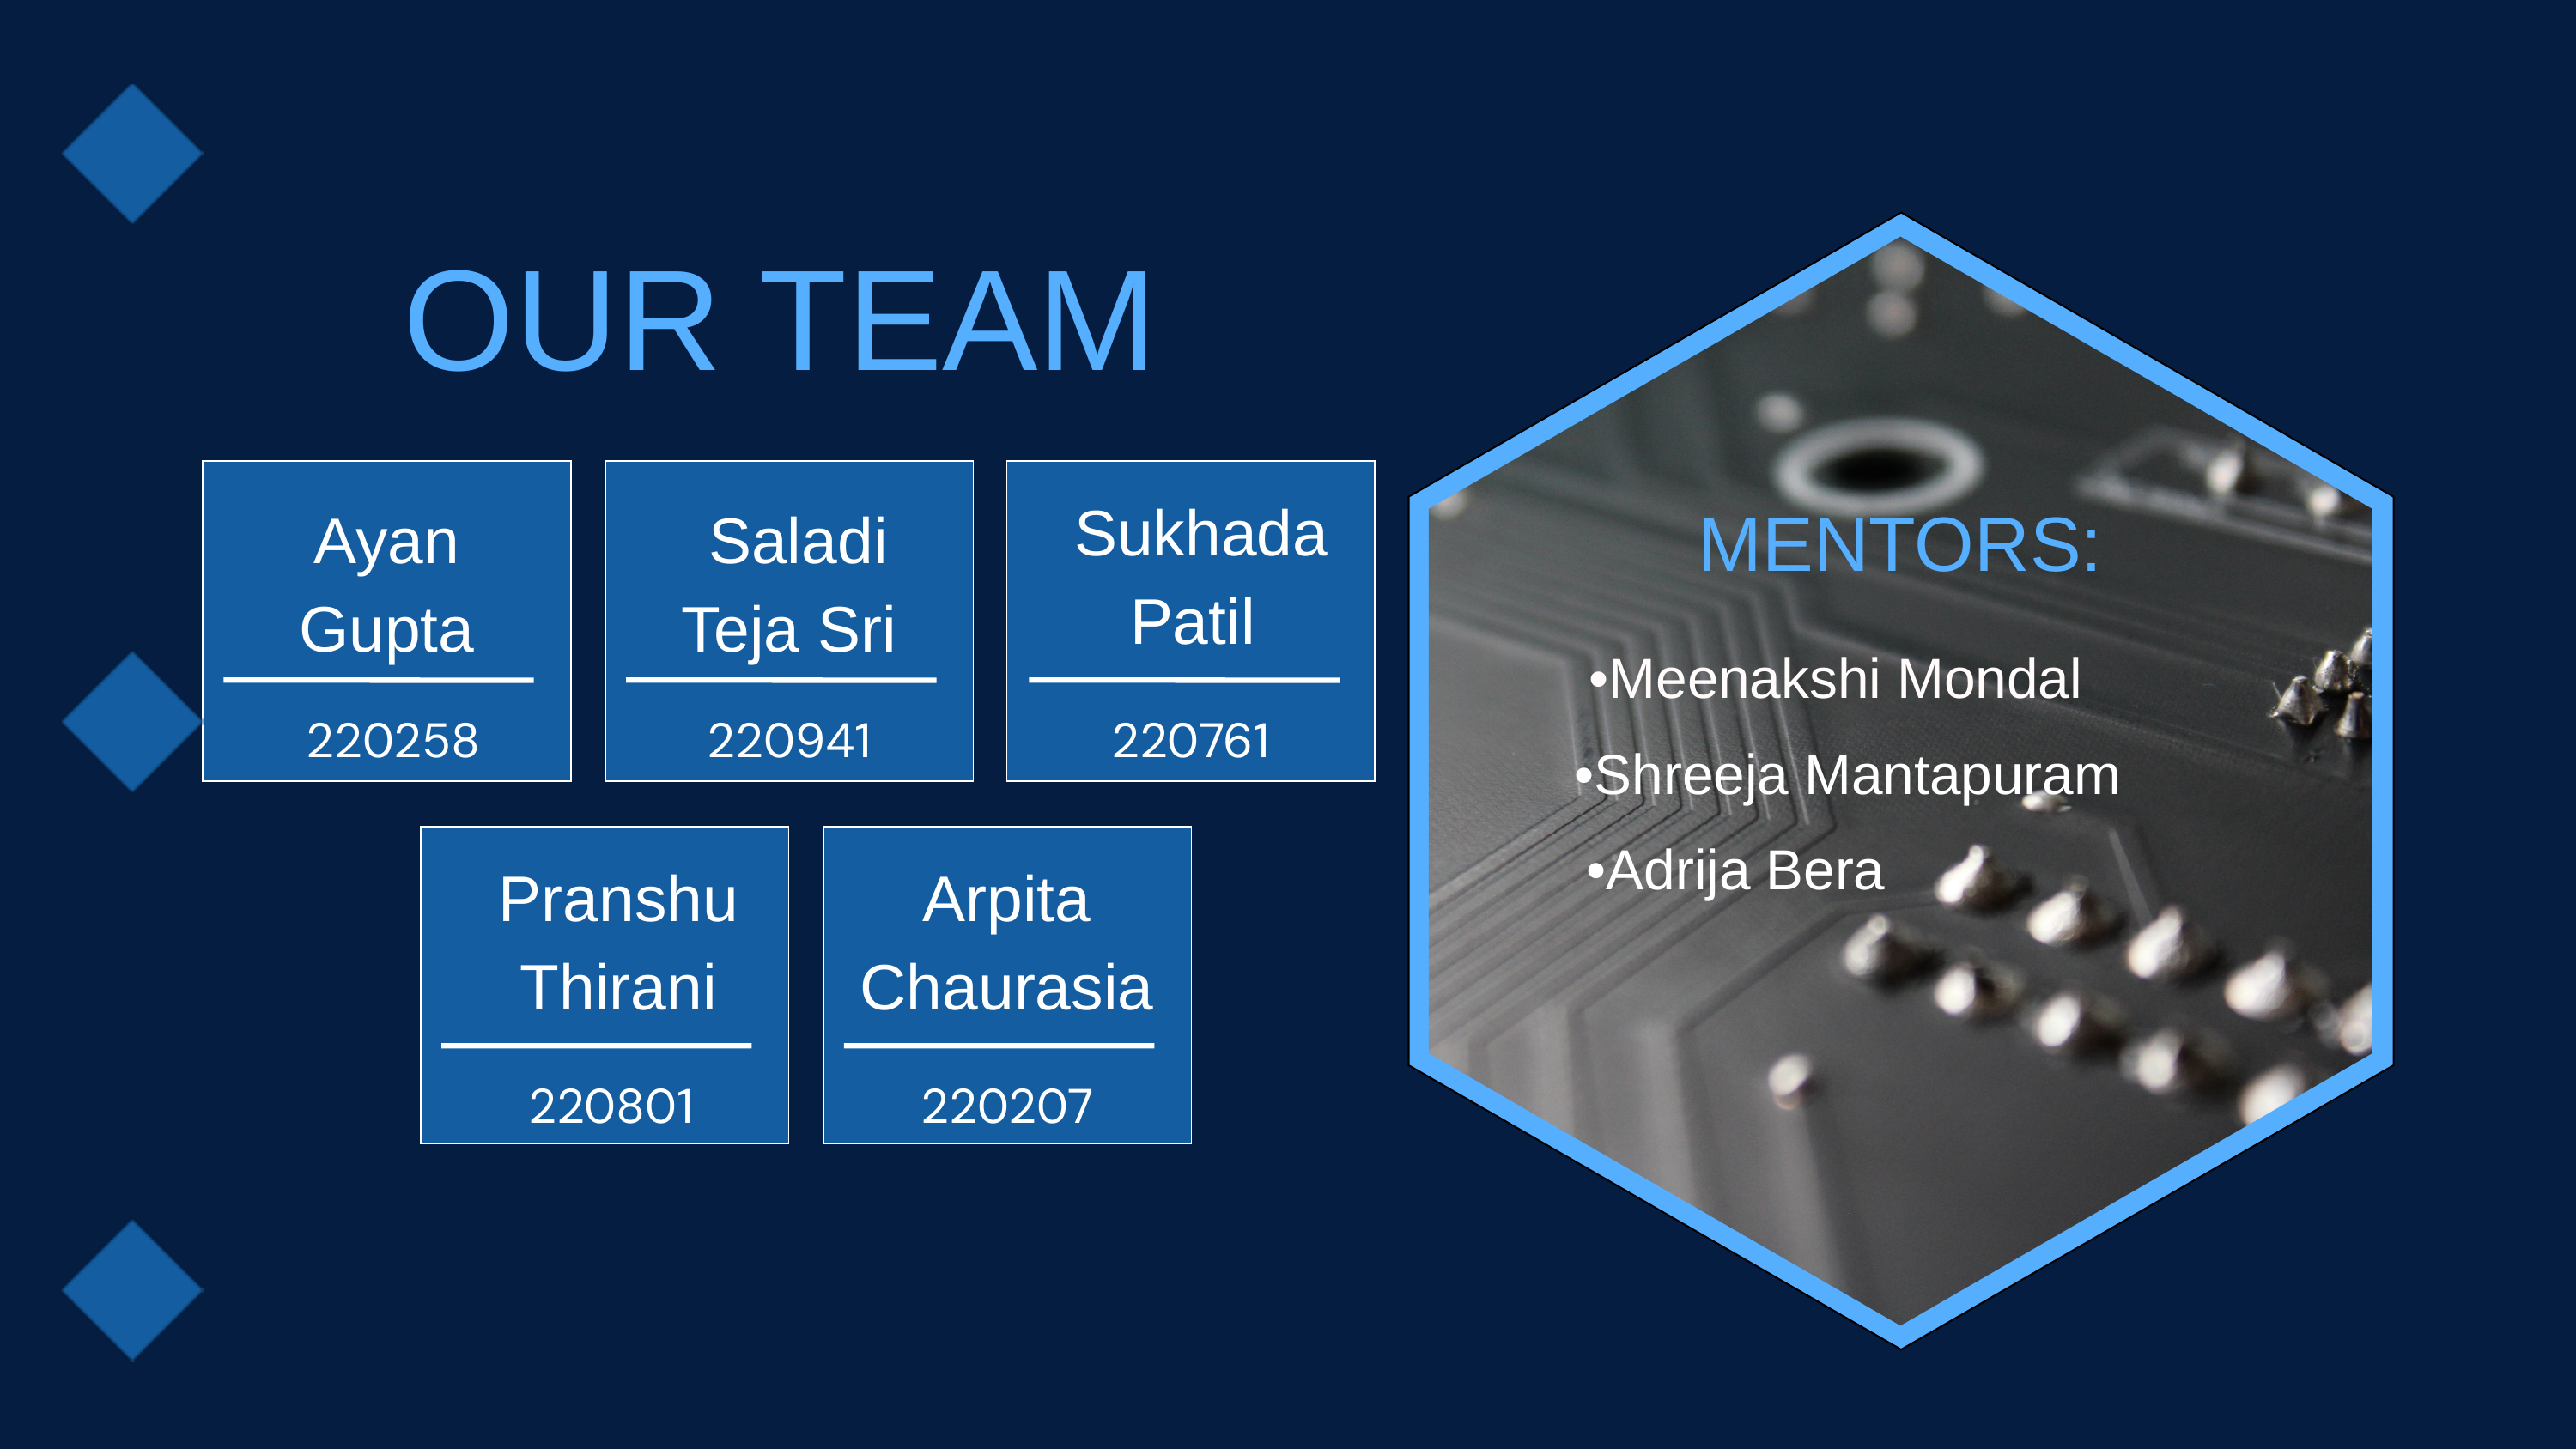

OUR TEAM

 Sukhada Patil
Ayan Gupta
 Saladi Teja Sri
MENTORS:
•Meenakshi Mondal

220761
 220258
220941
•Shreeja Mantapuram
•Adrija Bera

Pranshu Thirani
Arpita Chaurasia

 220801
220207